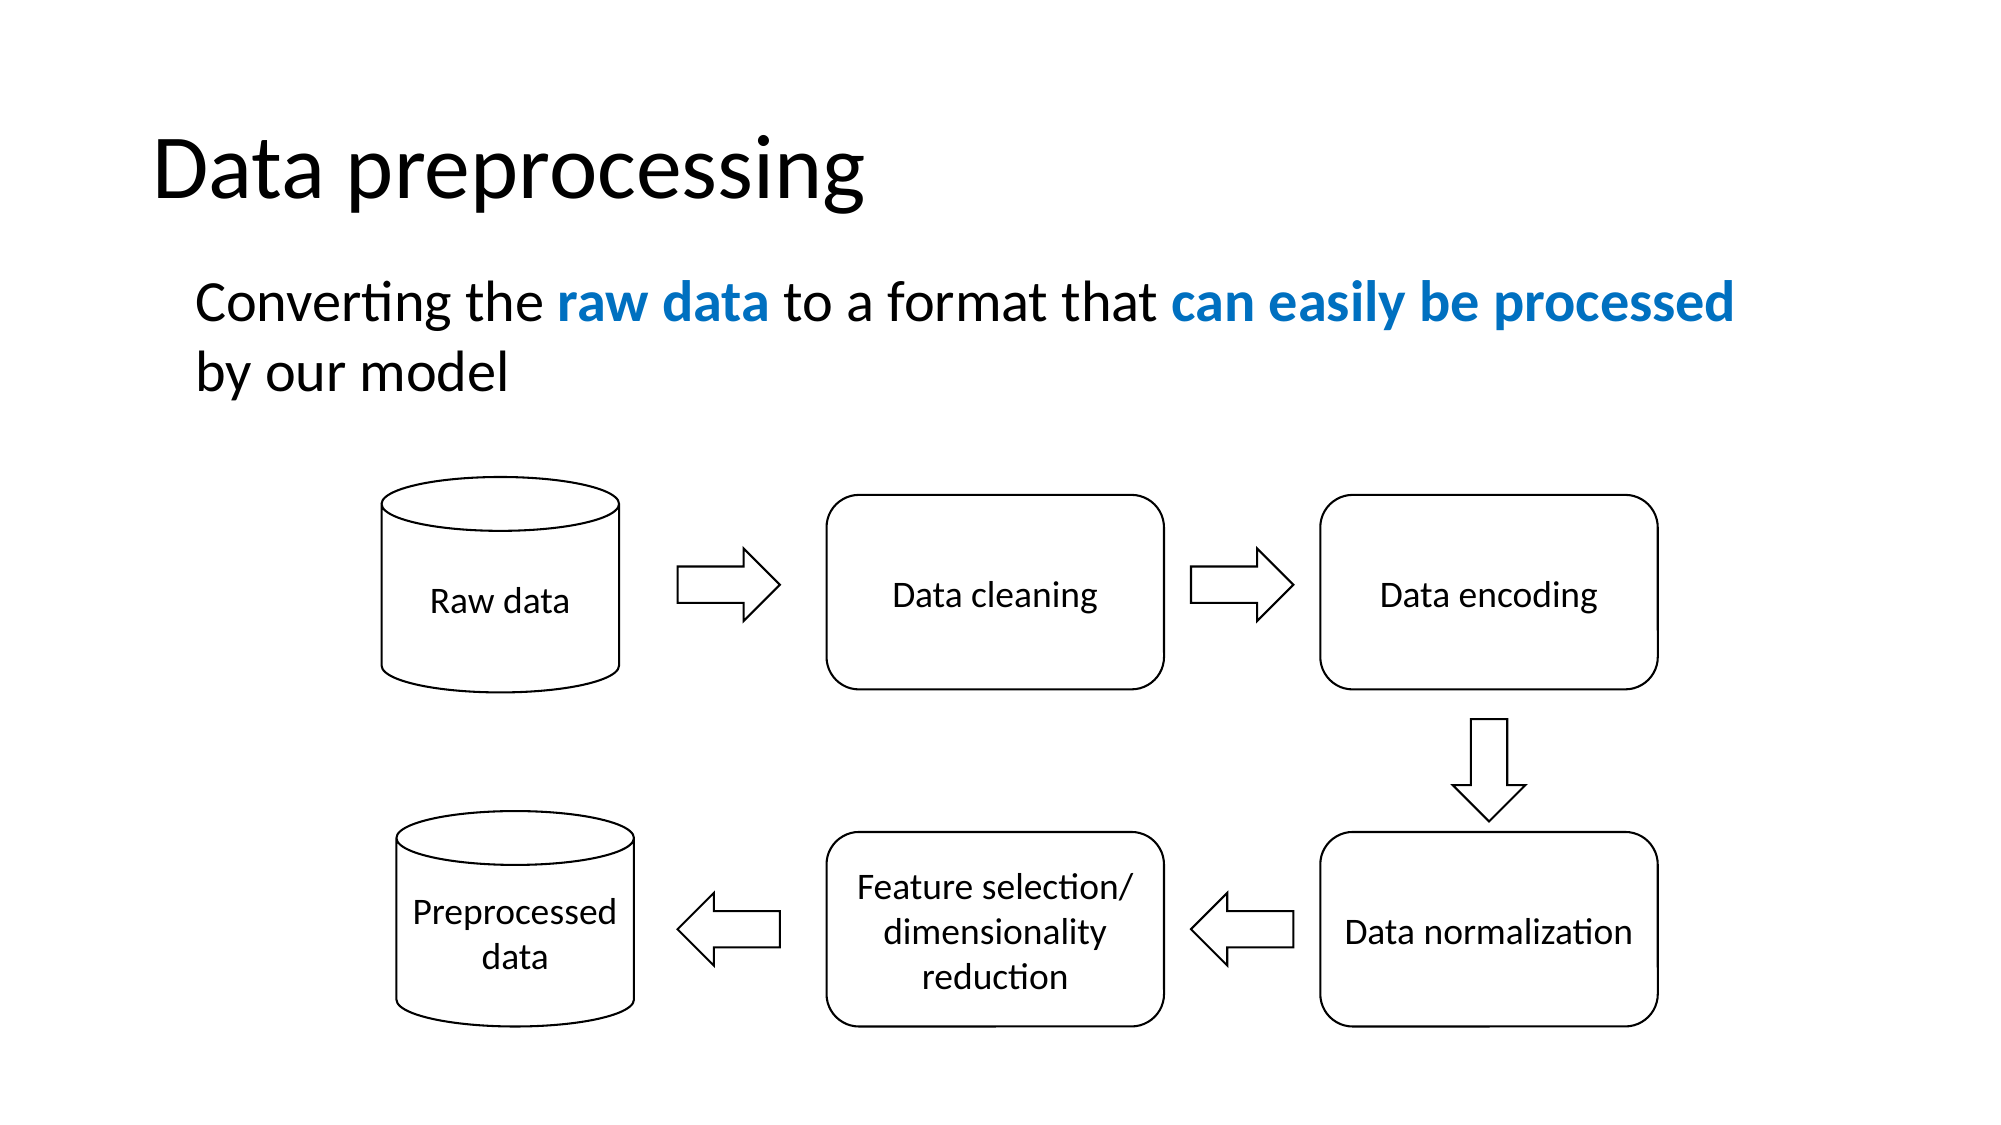

# Data preprocessing
Converting the raw data to a format that can easily be processed by our model
Raw data
Data cleaning
Data encoding

Preprocessed data
Data normalization
Feature selection/ dimensionality reduction